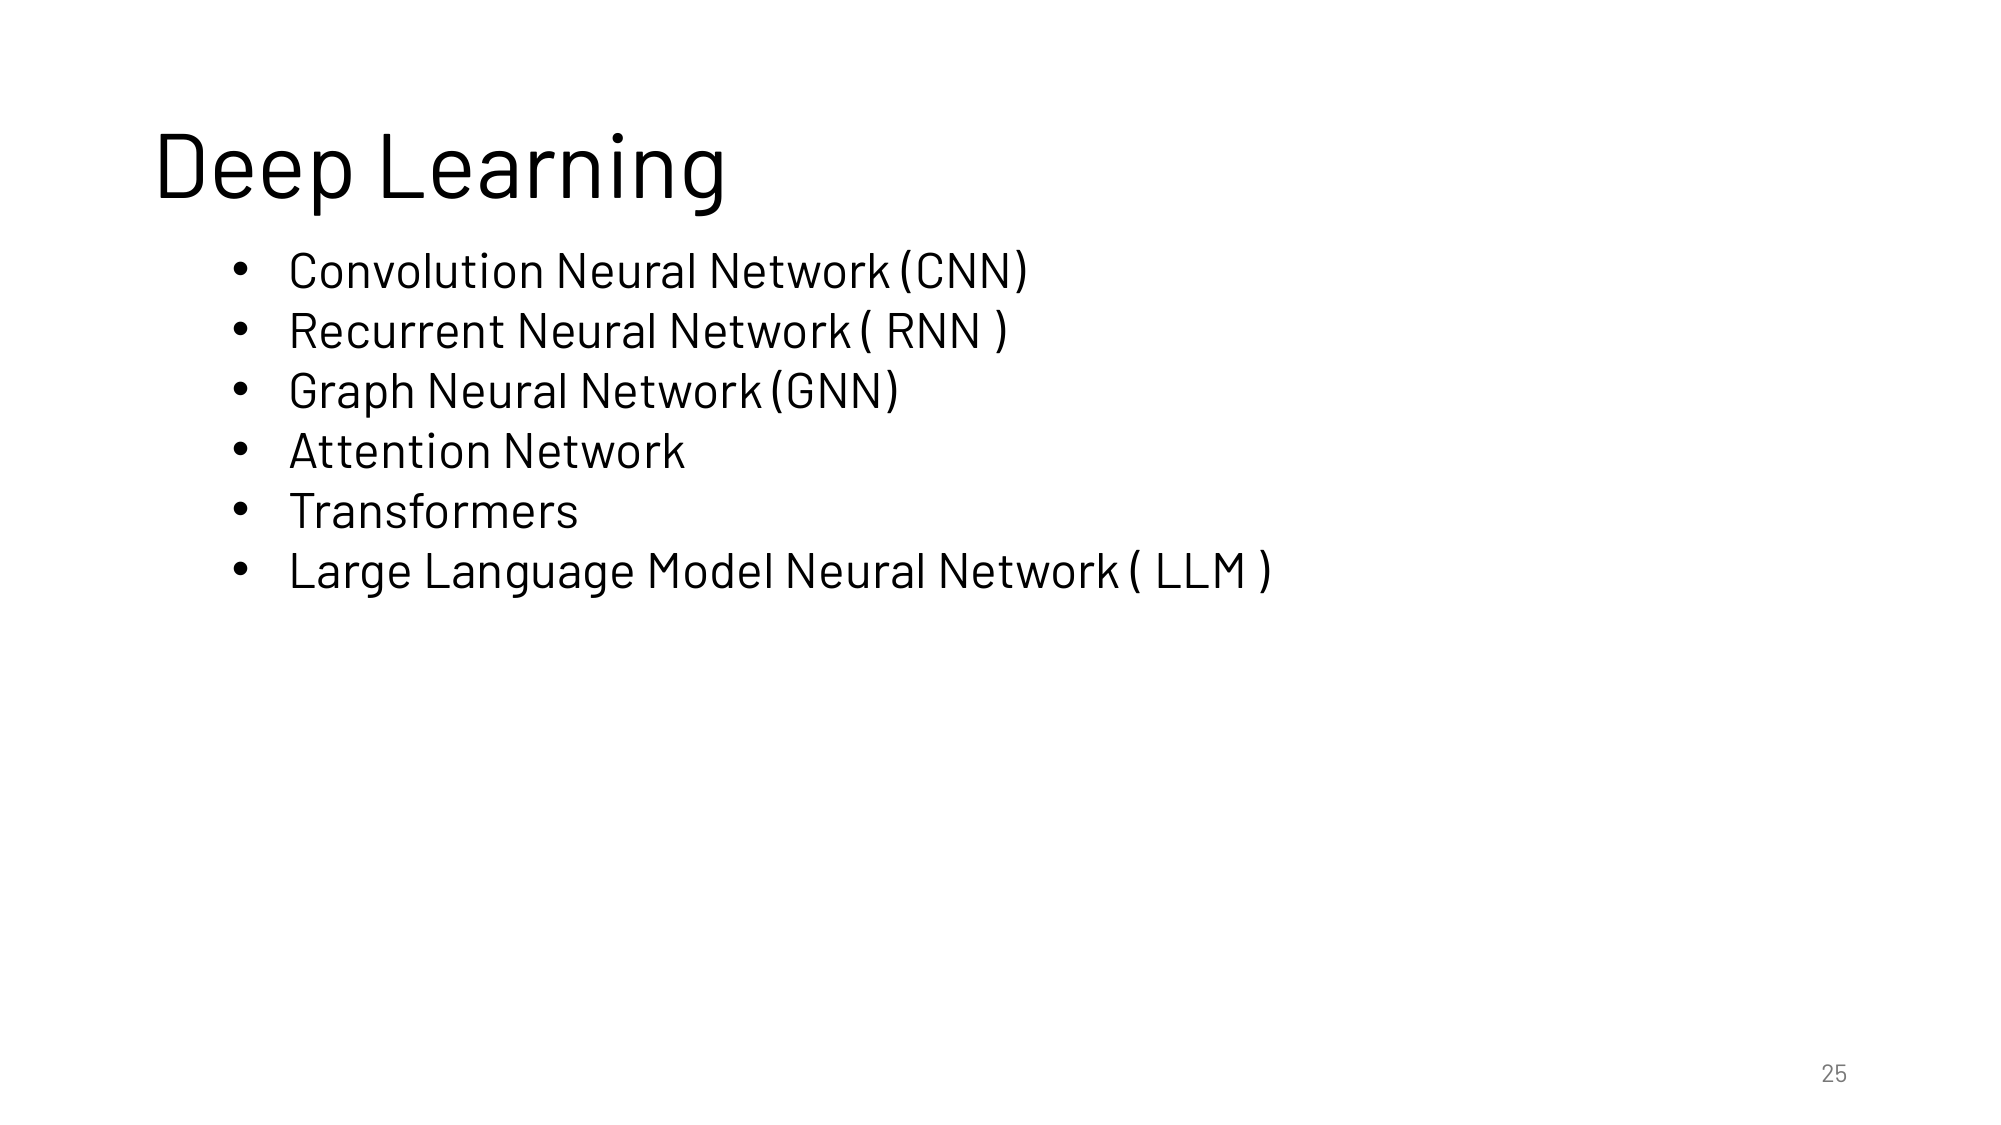

# Deep Learning
Convolution Neural Network (CNN)
Recurrent Neural Network ( RNN )
Graph Neural Network (GNN)
Attention Network
Transformers
Large Language Model Neural Network ( LLM )
25